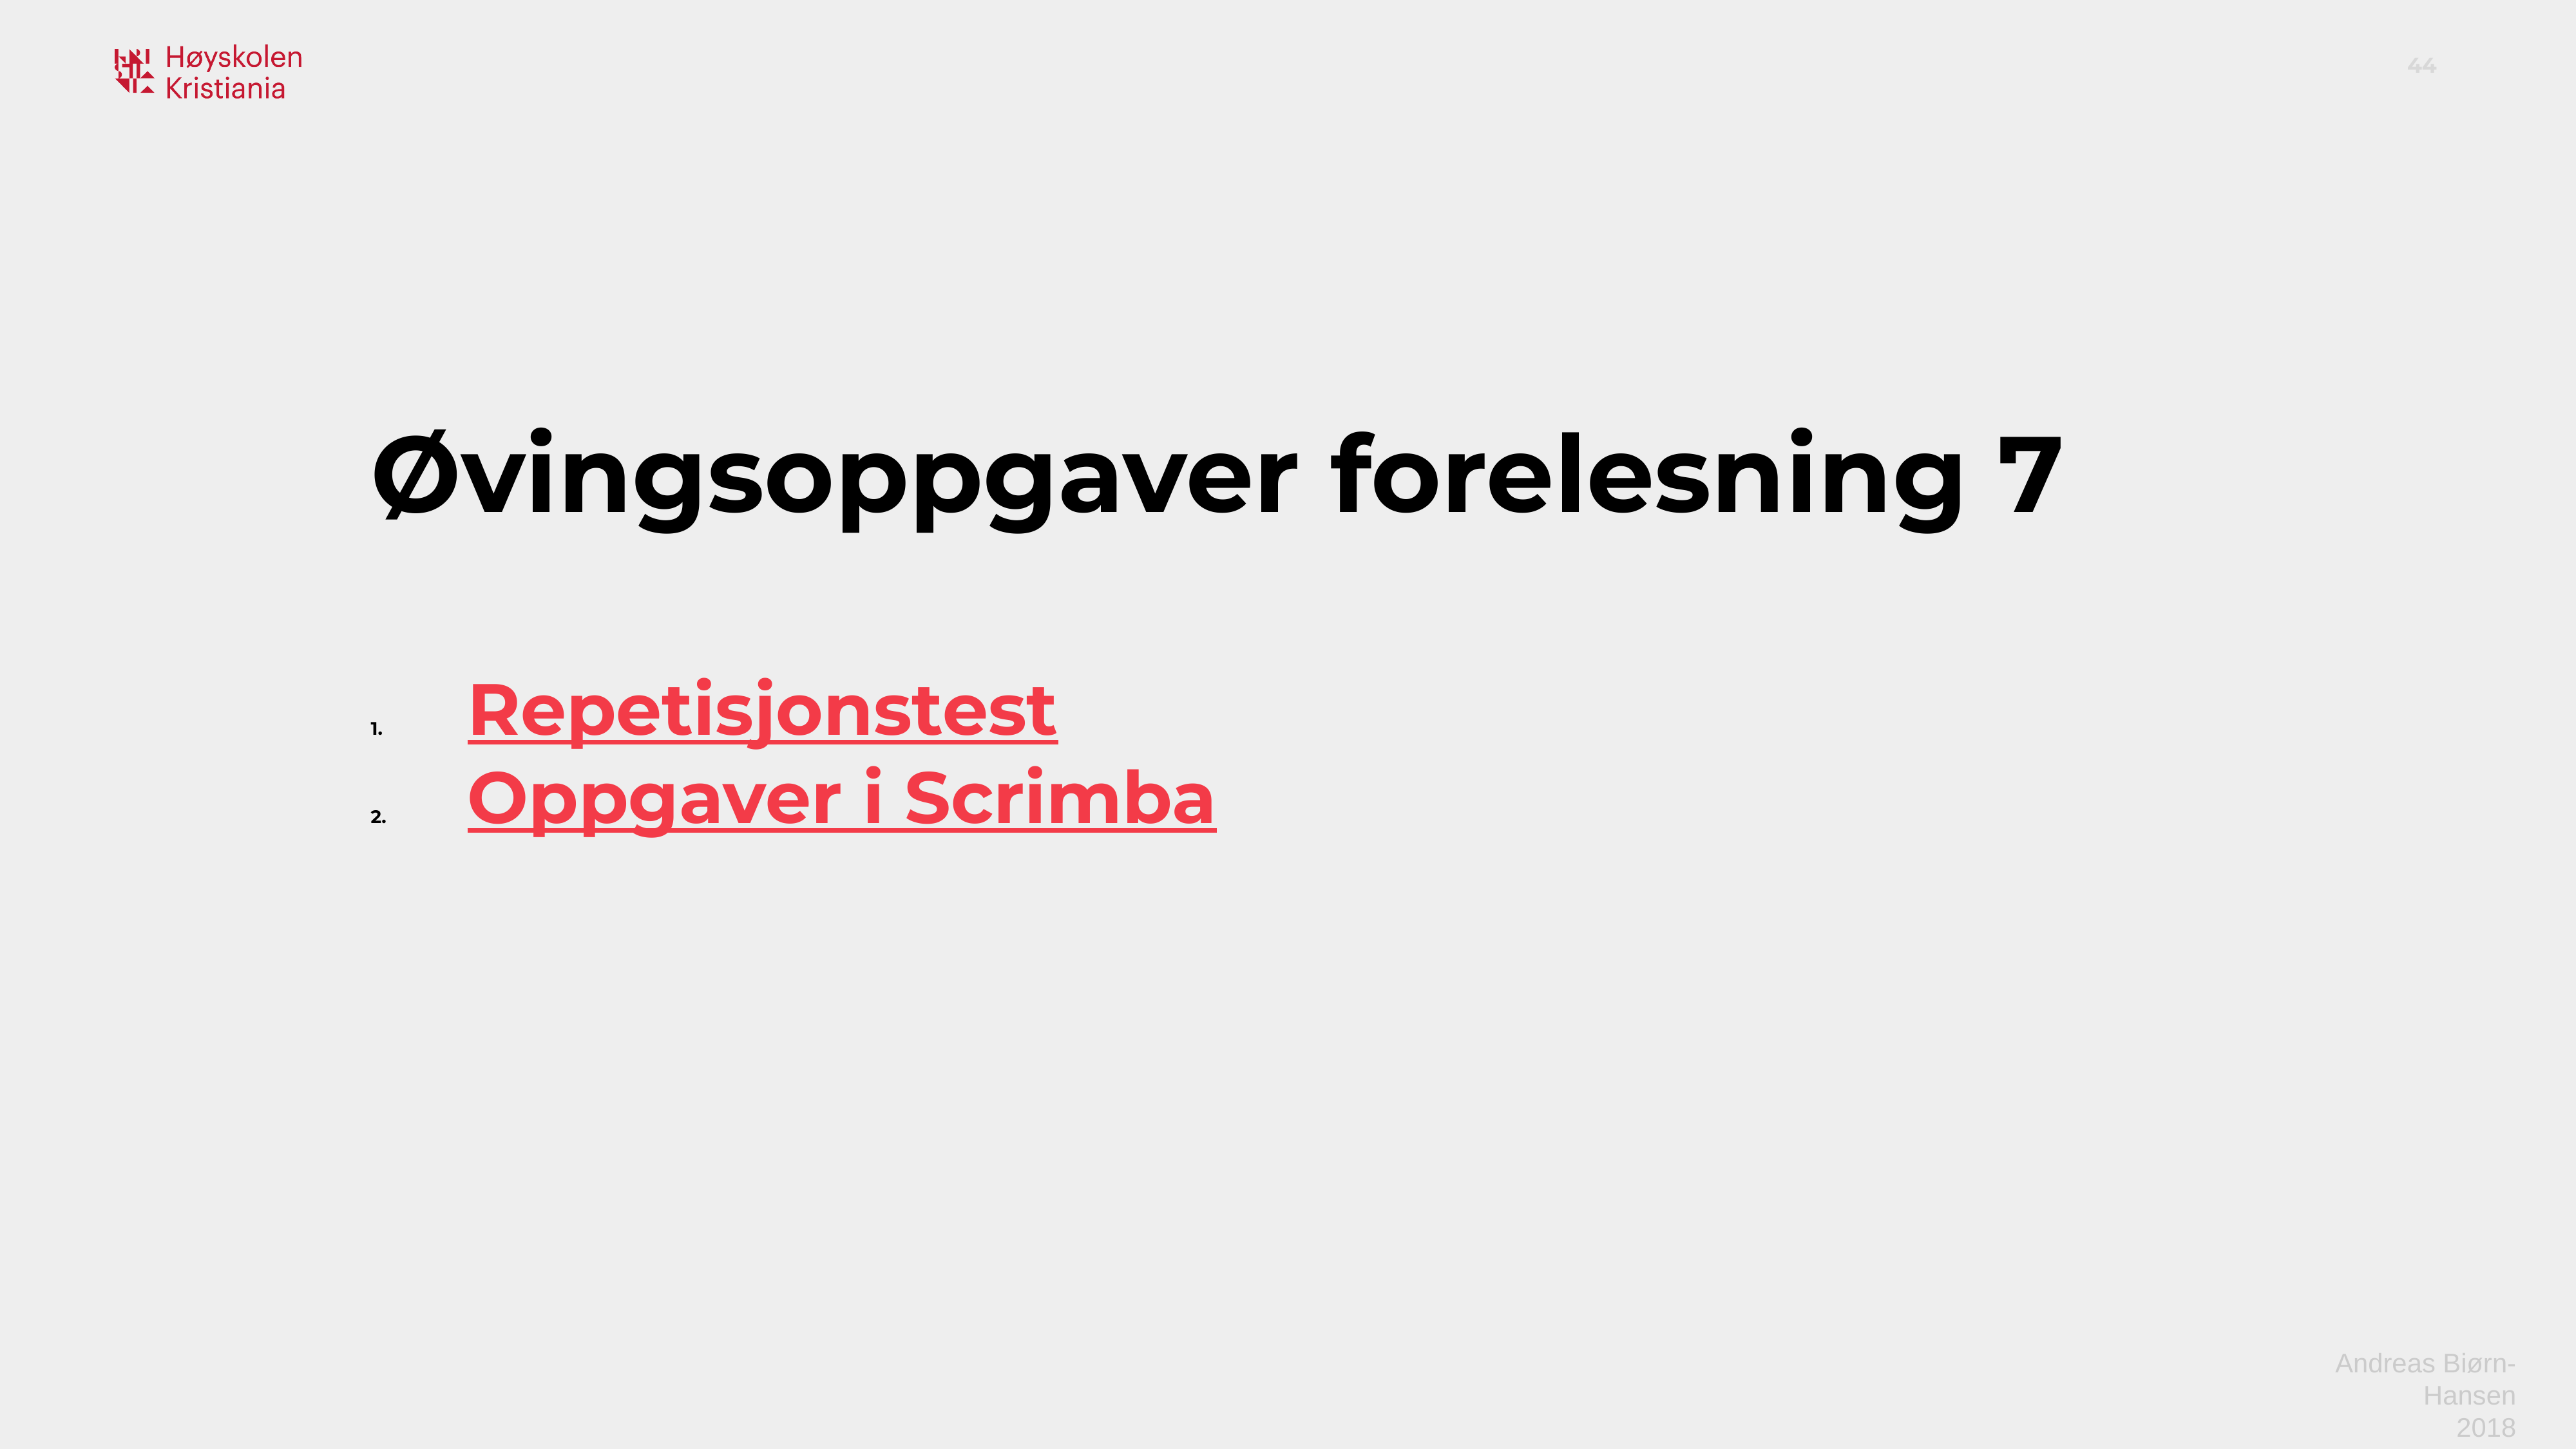

Øvingsoppgaver forelesning 7

Repetisjonstest
Oppgaver i Scrimba